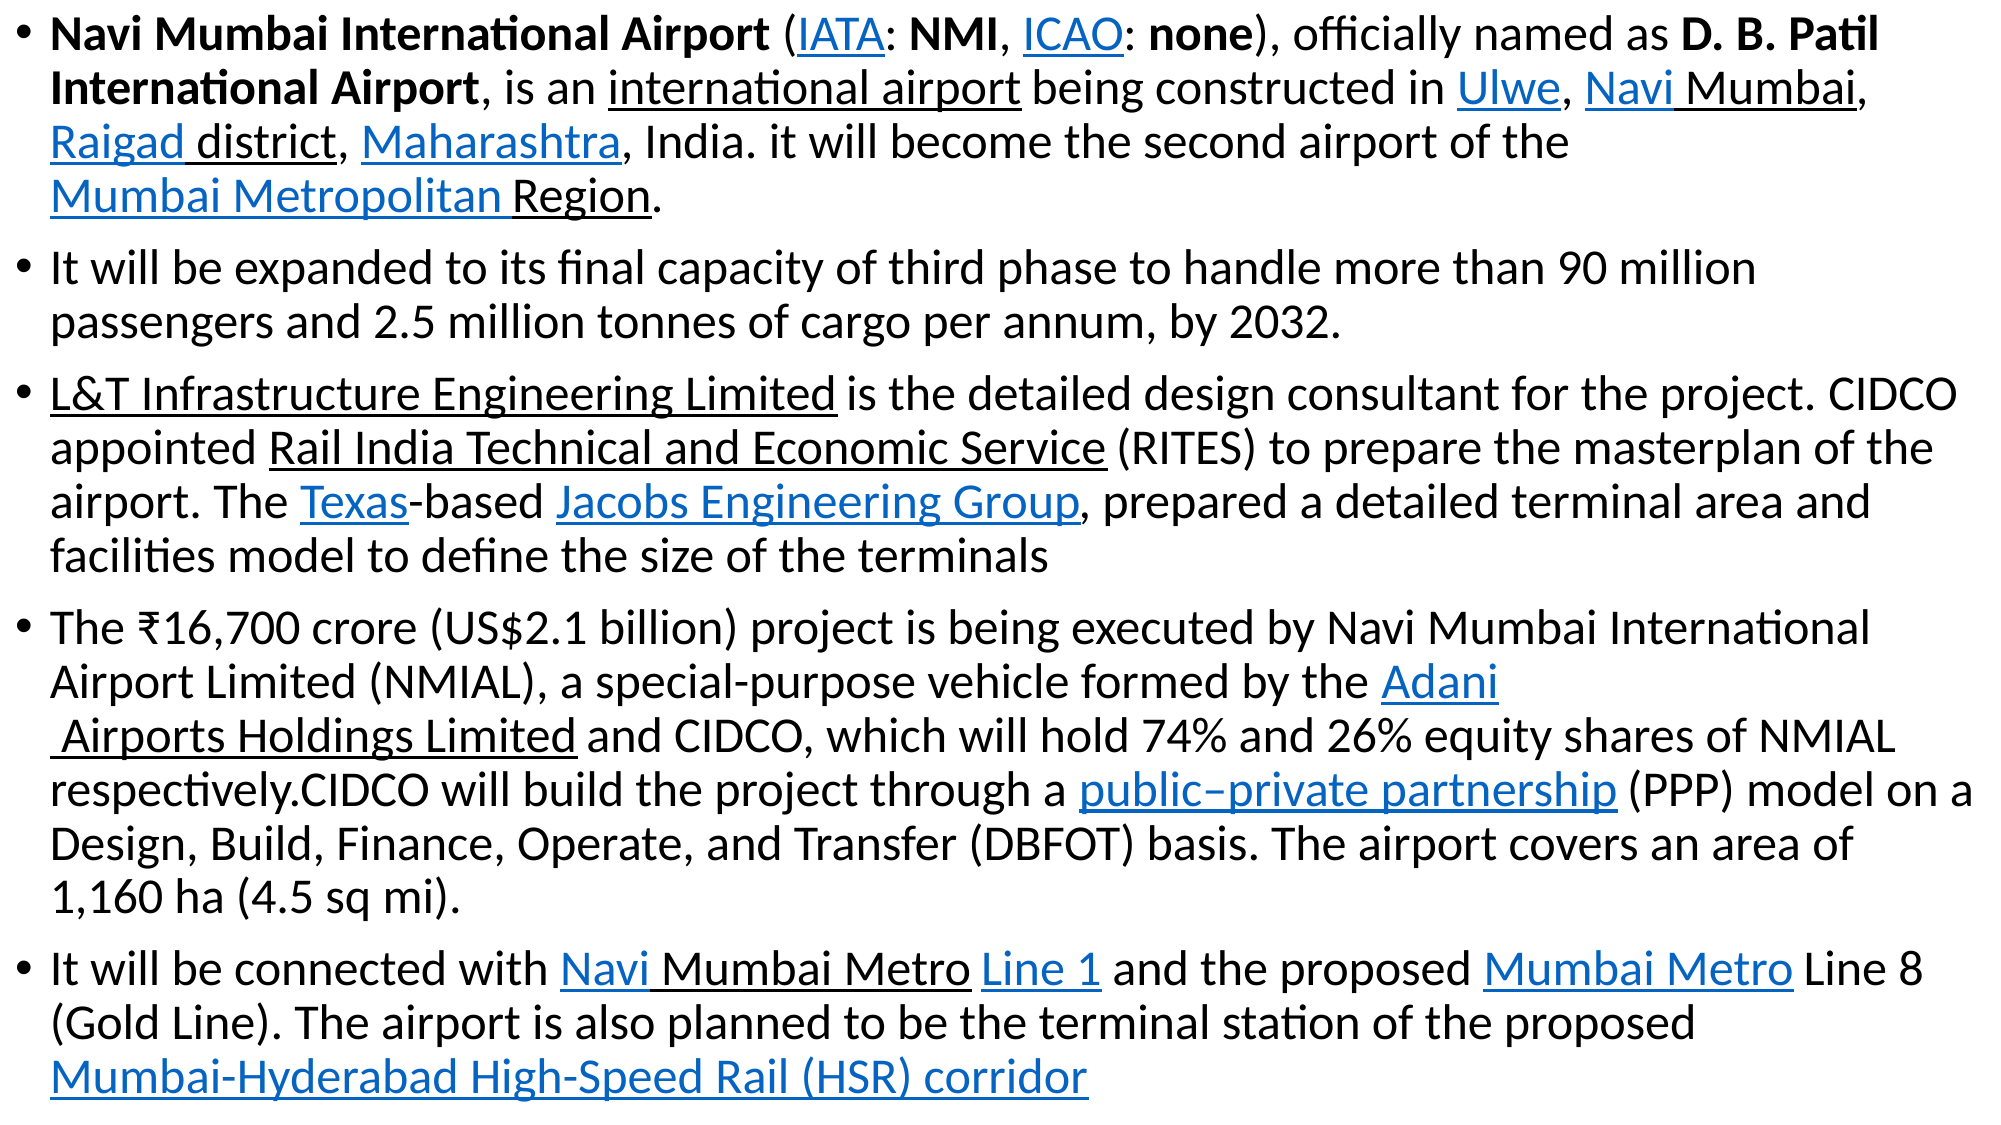

Navi Mumbai International Airport (IATA: NMI, ICAO: none), officially named as D. B. Patil International Airport, is an international airport being constructed in Ulwe, Navi Mumbai, Raigad district, Maharashtra, India. it will become the second airport of the Mumbai Metropolitan Region.
It will be expanded to its final capacity of third phase to handle more than 90 million passengers and 2.5 million tonnes of cargo per annum, by 2032.
L&T Infrastructure Engineering Limited is the detailed design consultant for the project. CIDCO appointed Rail India Technical and Economic Service (RITES) to prepare the masterplan of the airport. The Texas-based Jacobs Engineering Group, prepared a detailed terminal area and facilities model to define the size of the terminals
The ₹16,700 crore (US$2.1 billion) project is being executed by Navi Mumbai International Airport Limited (NMIAL), a special-purpose vehicle formed by the Adani Airports Holdings Limited and CIDCO, which will hold 74% and 26% equity shares of NMIAL respectively.CIDCO will build the project through a public–private partnership (PPP) model on a Design, Build, Finance, Operate, and Transfer (DBFOT) basis. The airport covers an area of 1,160 ha (4.5 sq mi).
It will be connected with Navi Mumbai Metro Line 1 and the proposed Mumbai Metro Line 8 (Gold Line). The airport is also planned to be the terminal station of the proposed Mumbai-Hyderabad High-Speed Rail (HSR) corridor